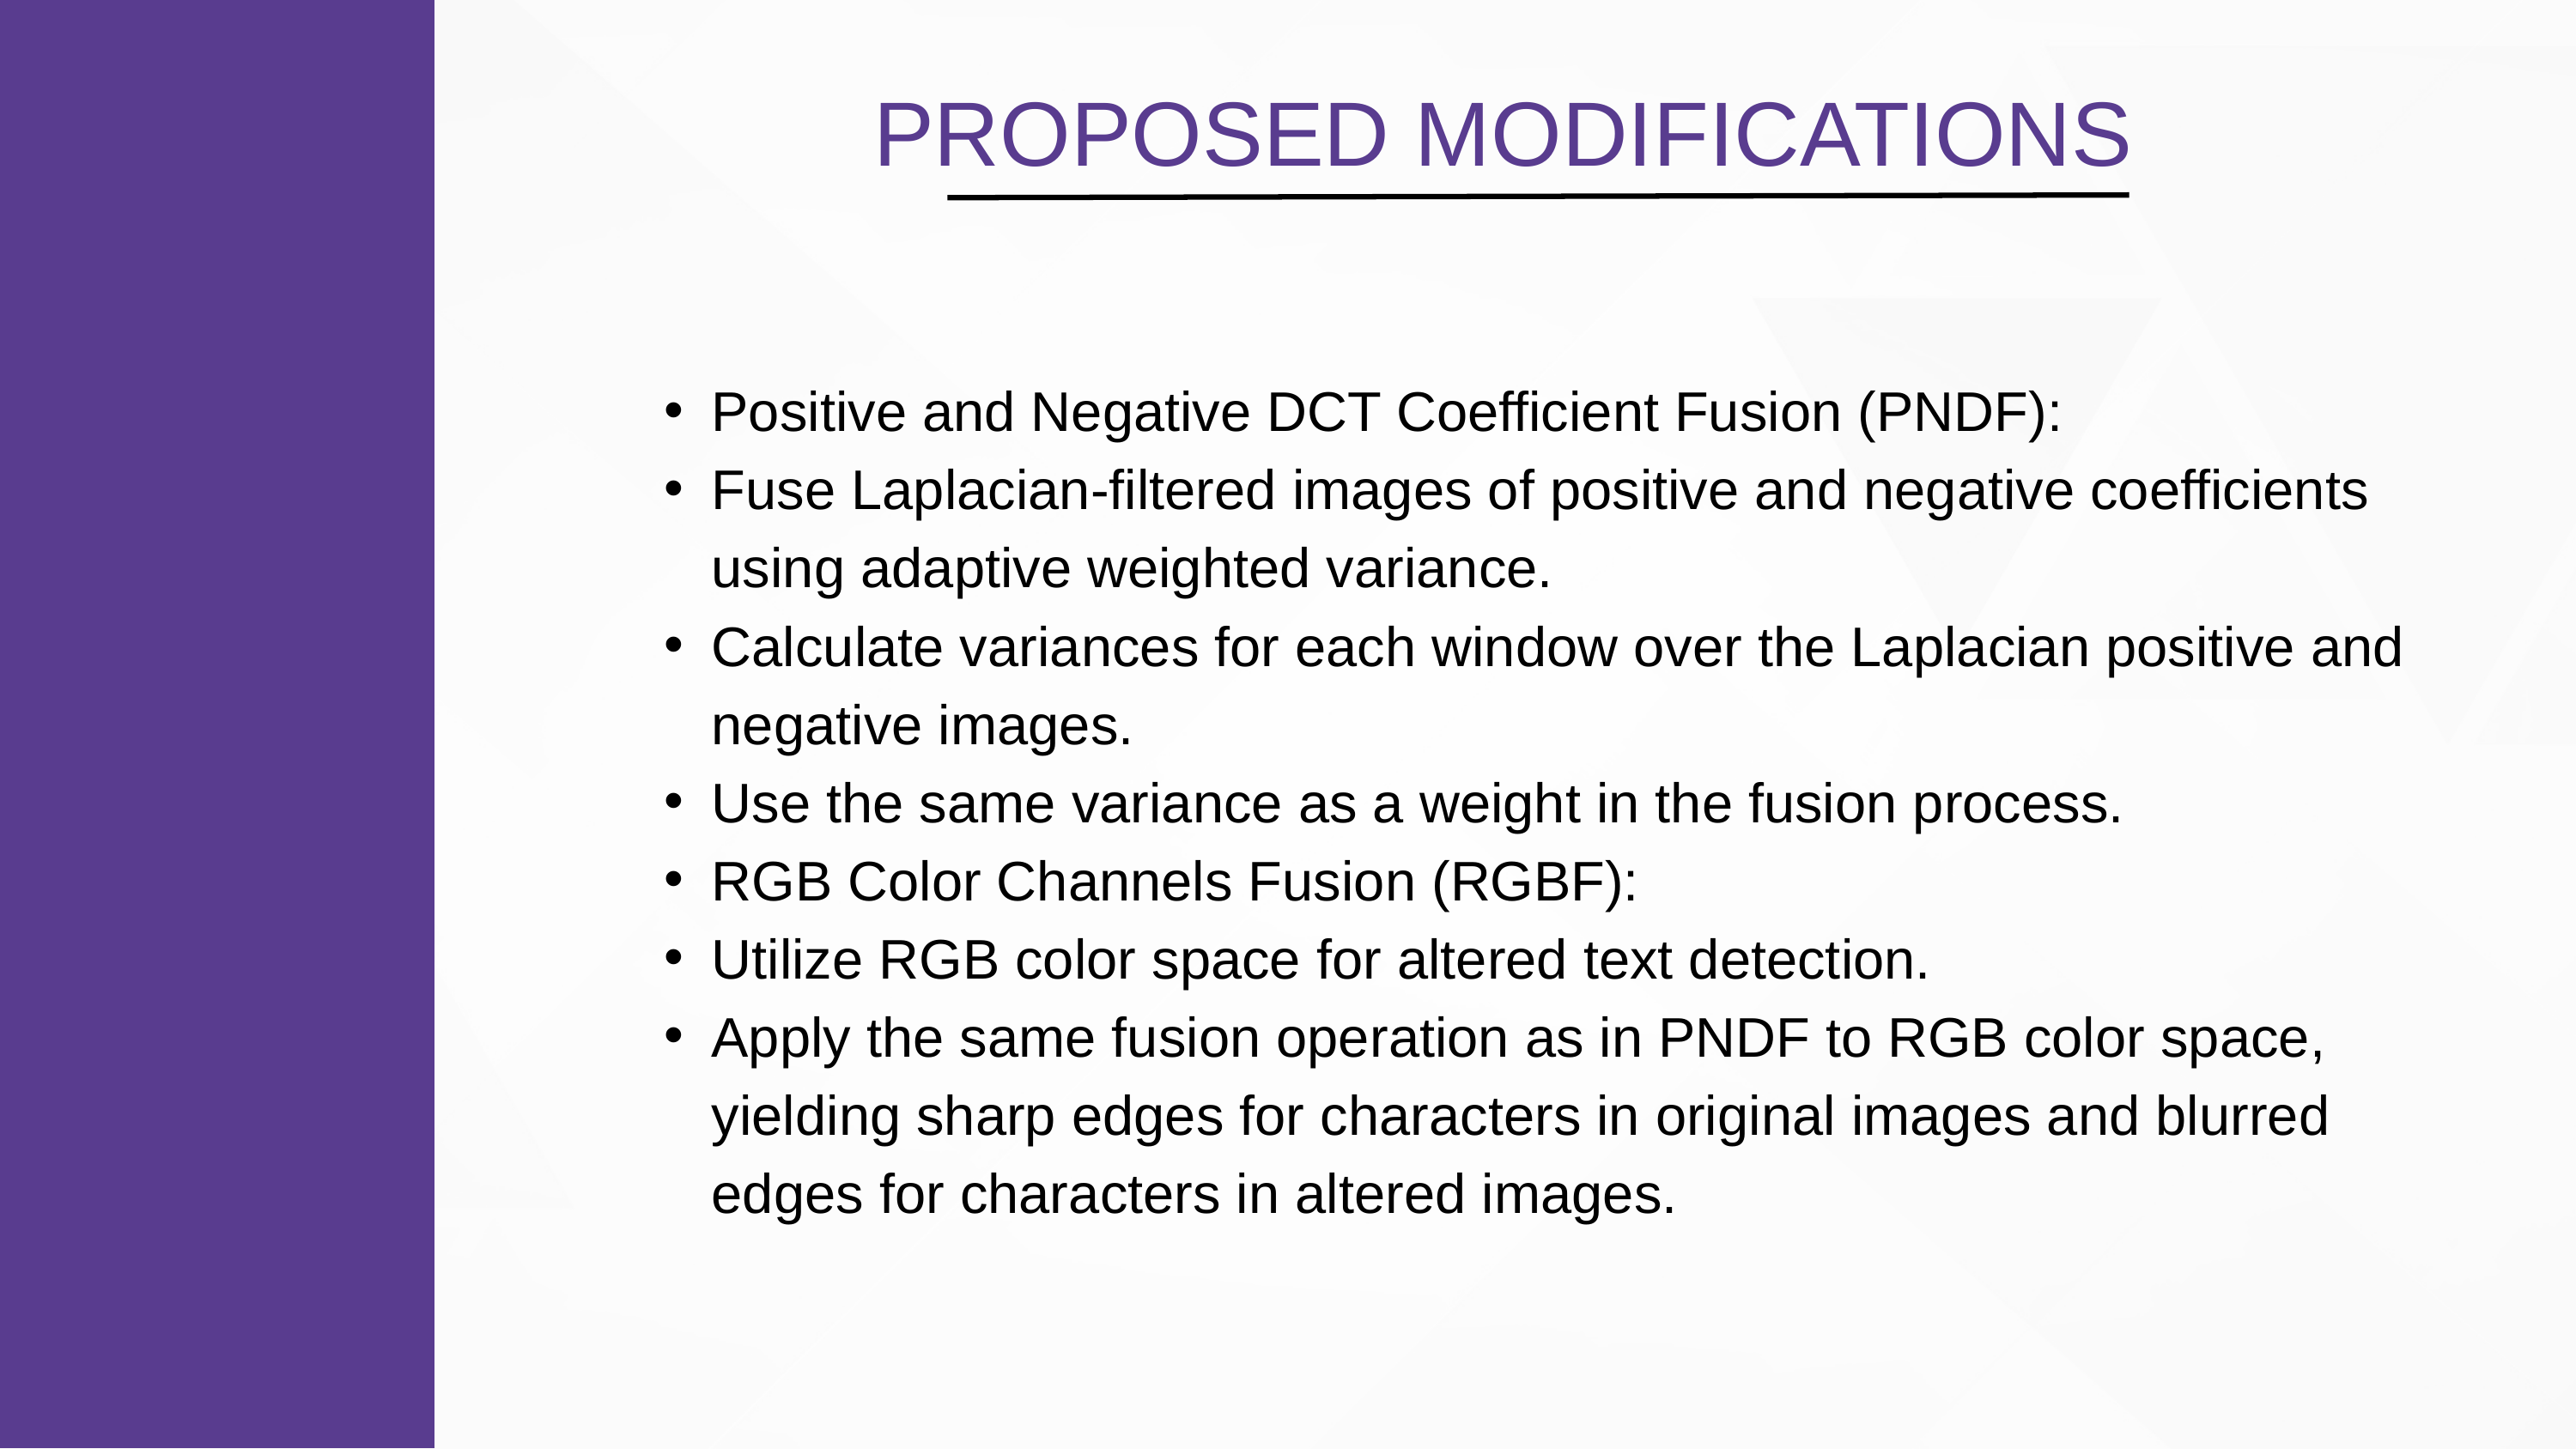

PROPOSED MODIFICATIONS

Positive and Negative DCT Coefficient Fusion (PNDF):
Fuse Laplacian-filtered images of positive and negative coefficients using adaptive weighted variance.
Calculate variances for each window over the Laplacian positive and negative images.
Use the same variance as a weight in the fusion process.
RGB Color Channels Fusion (RGBF):
Utilize RGB color space for altered text detection.
Apply the same fusion operation as in PNDF to RGB color space, yielding sharp edges for characters in original images and blurred edges for characters in altered images.